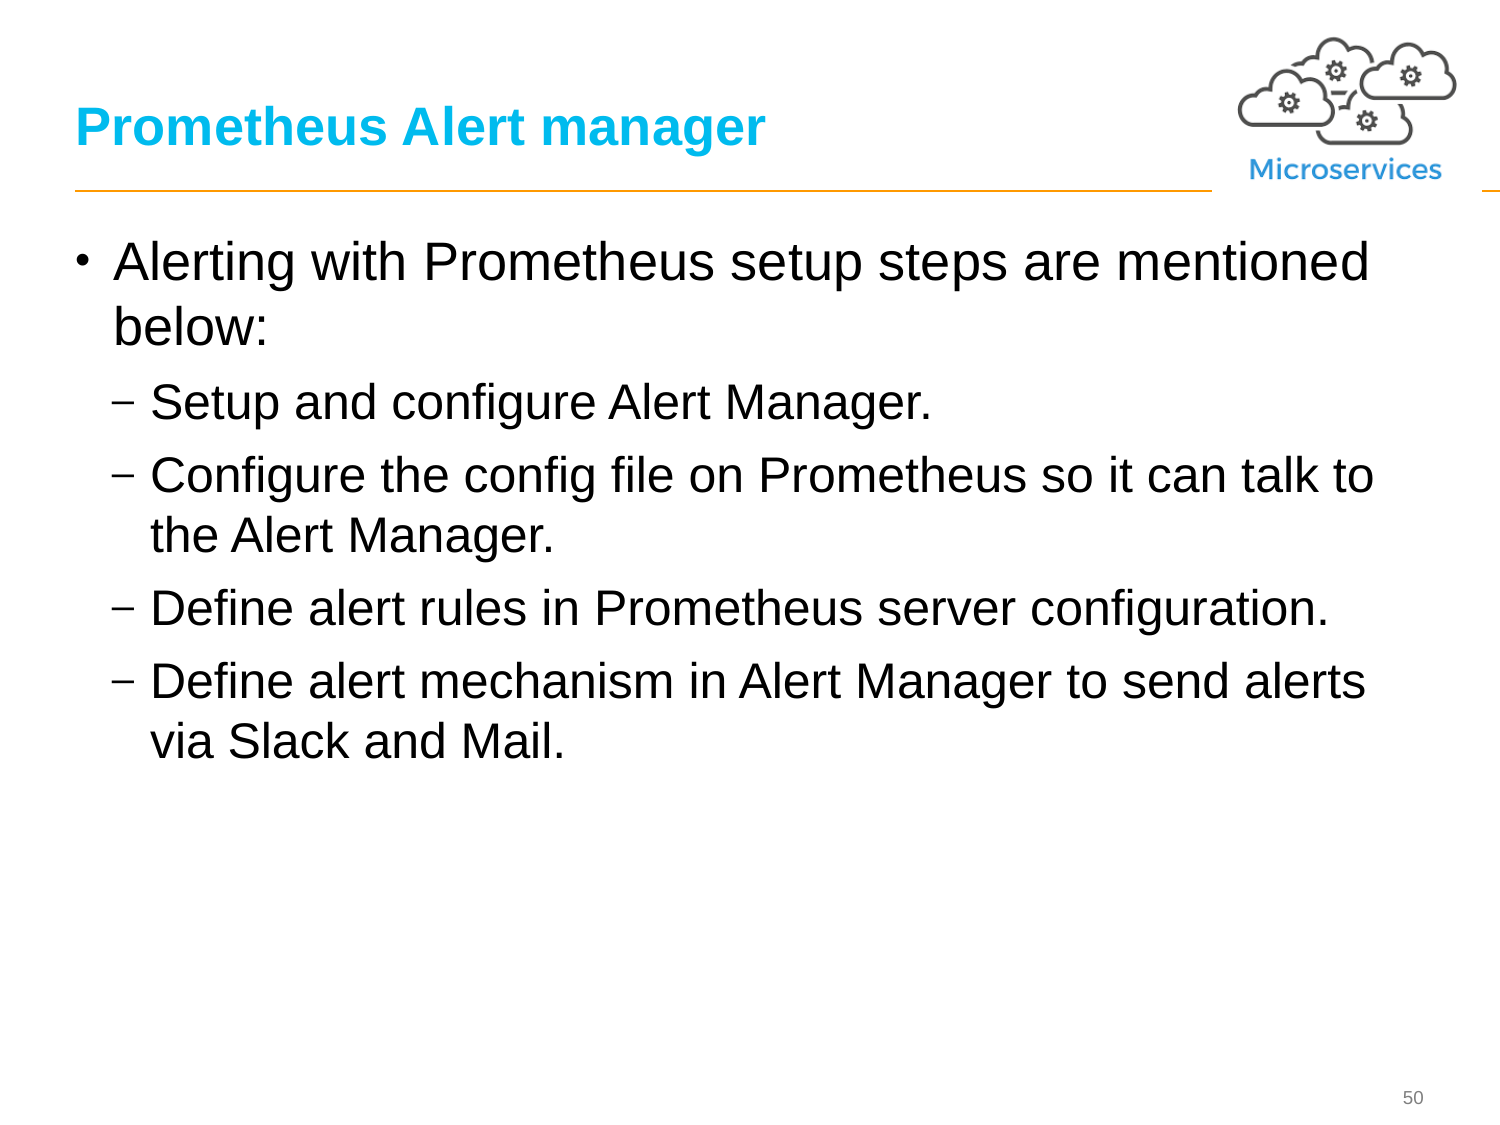

# Prometheus Alert manager
Alerting with Prometheus setup steps are mentioned below:
Setup and configure Alert Manager.
Configure the config file on Prometheus so it can talk to the Alert Manager.
Define alert rules in Prometheus server configuration.
Define alert mechanism in Alert Manager to send alerts via Slack and Mail.